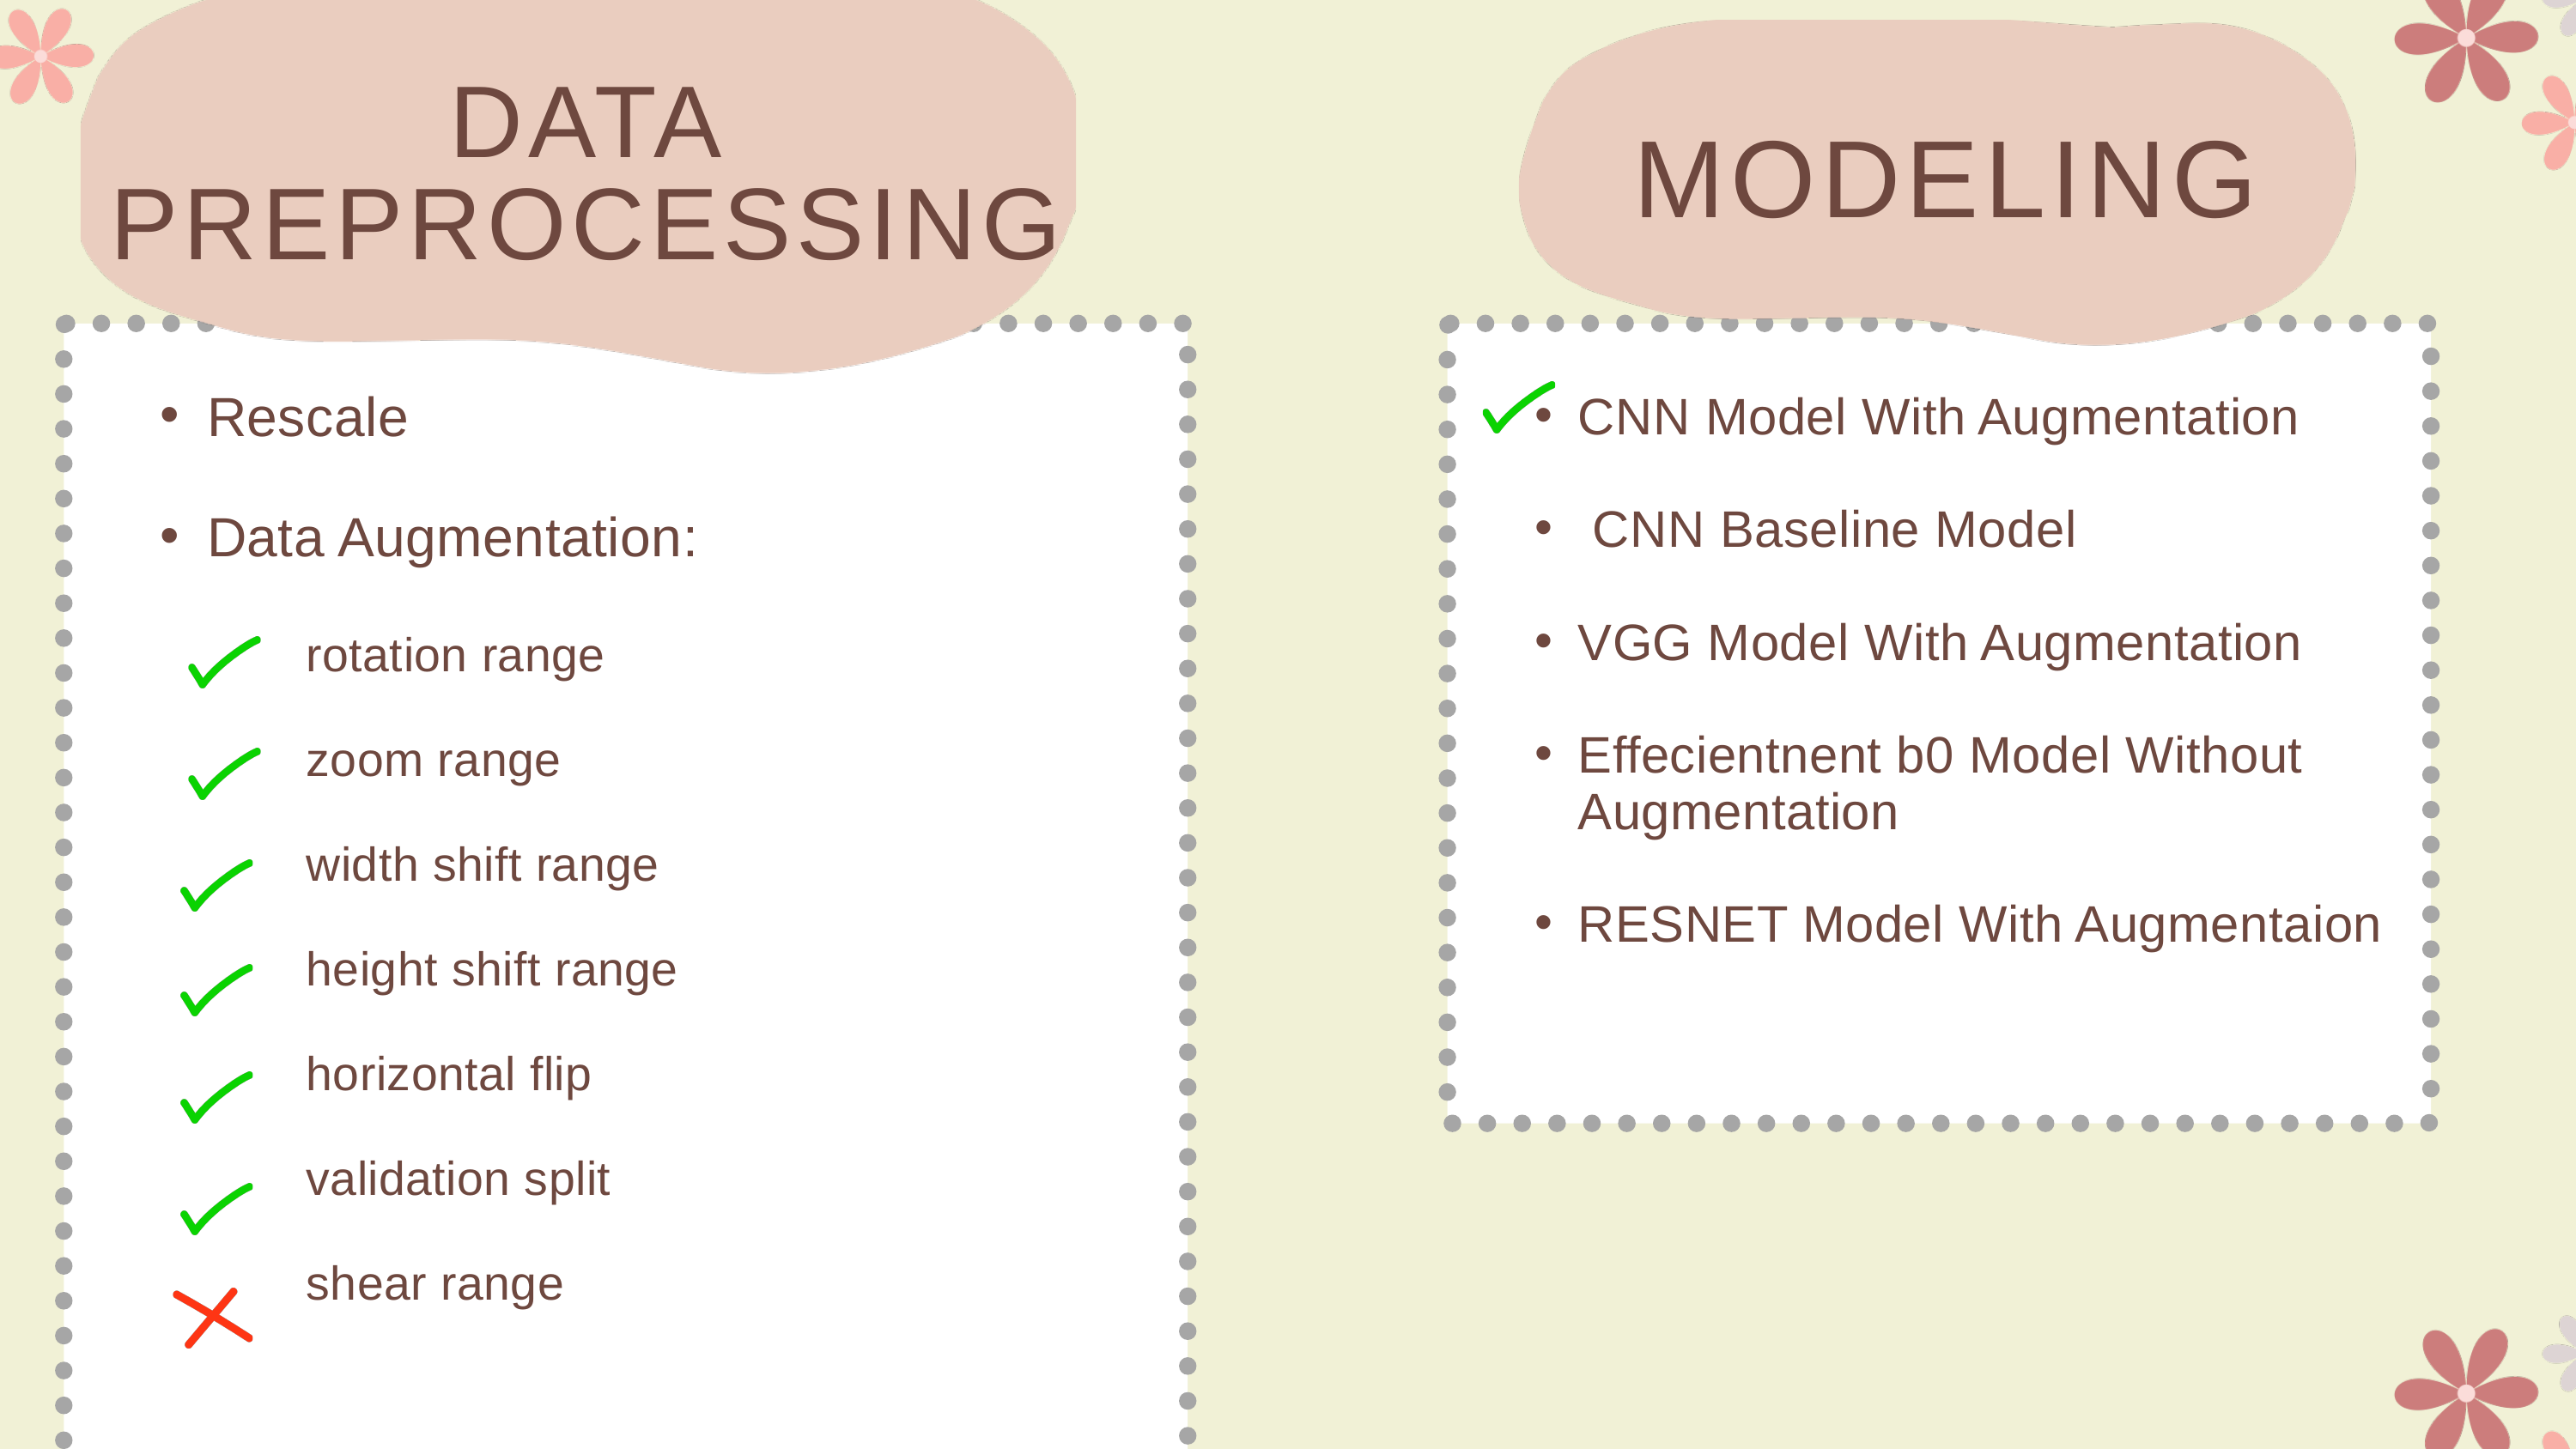

DATA PREPROCESSING

MODELING

Rescale

Data Augmentation:

              rotation range

              zoom range

              width shift range

              height shift range

              horizontal flip

              validation split

              shear range

CNN Model With Augmentation

 CNN Baseline Model

VGG Model With Augmentation

Effecientnent b0 Model Without Augmentation

RESNET Model With Augmentaion